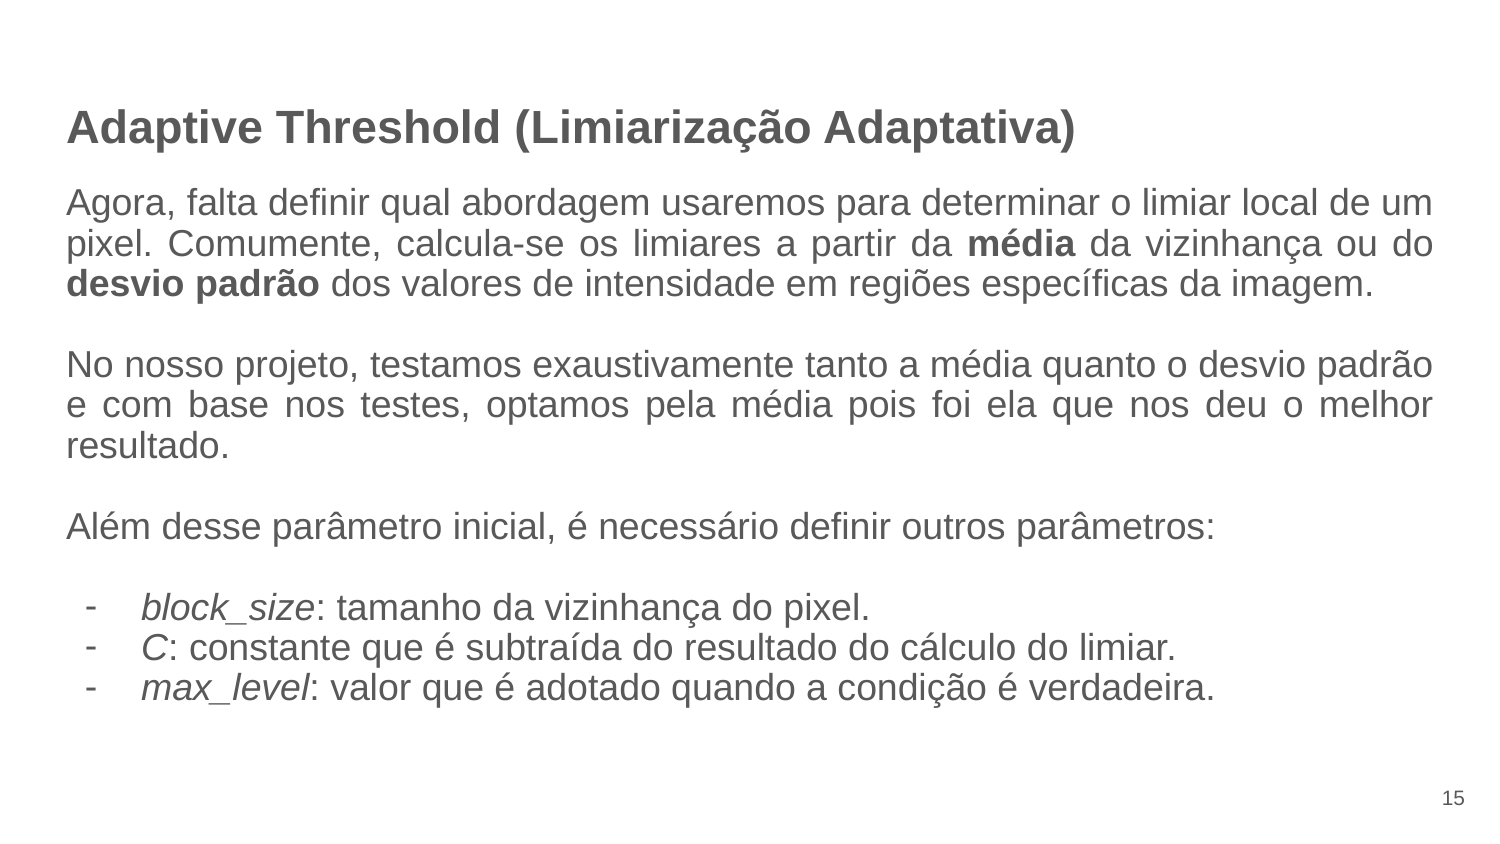

# Adaptive Threshold (Limiarização Adaptativa)
Agora, falta definir qual abordagem usaremos para determinar o limiar local de um pixel. Comumente, calcula-se os limiares a partir da média da vizinhança ou do desvio padrão dos valores de intensidade em regiões específicas da imagem.

No nosso projeto, testamos exaustivamente tanto a média quanto o desvio padrão e com base nos testes, optamos pela média pois foi ela que nos deu o melhor resultado.

Além desse parâmetro inicial, é necessário definir outros parâmetros:

block_size: tamanho da vizinhança do pixel.
C: constante que é subtraída do resultado do cálculo do limiar.
max_level: valor que é adotado quando a condição é verdadeira.
15